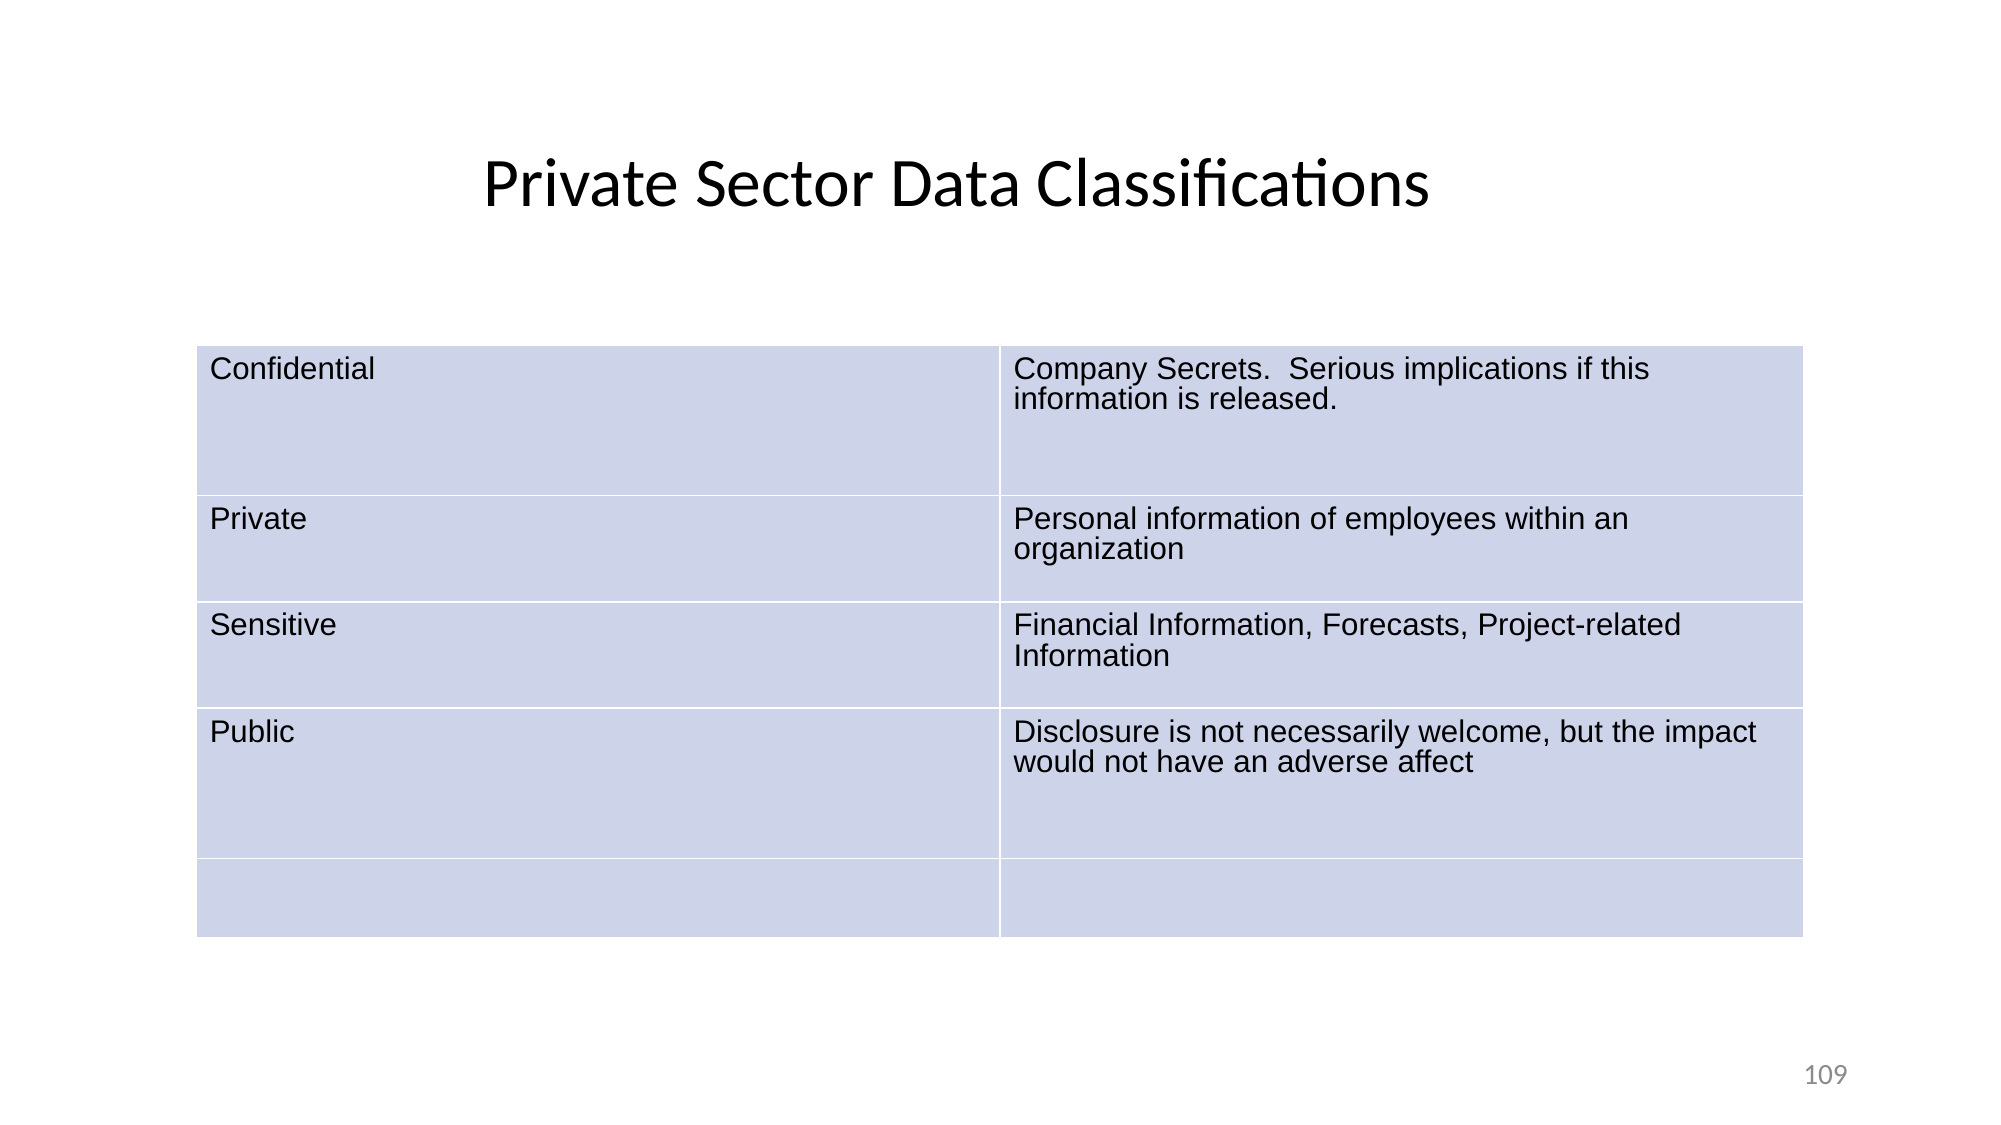

# Private Sector Data Classifications
| Confidential | Company Secrets. Serious implications if this information is released. |
| --- | --- |
| Private | Personal information of employees within an organization |
| Sensitive | Financial Information, Forecasts, Project-related Information |
| Public | Disclosure is not necessarily welcome, but the impact would not have an adverse affect |
|  |  |

109